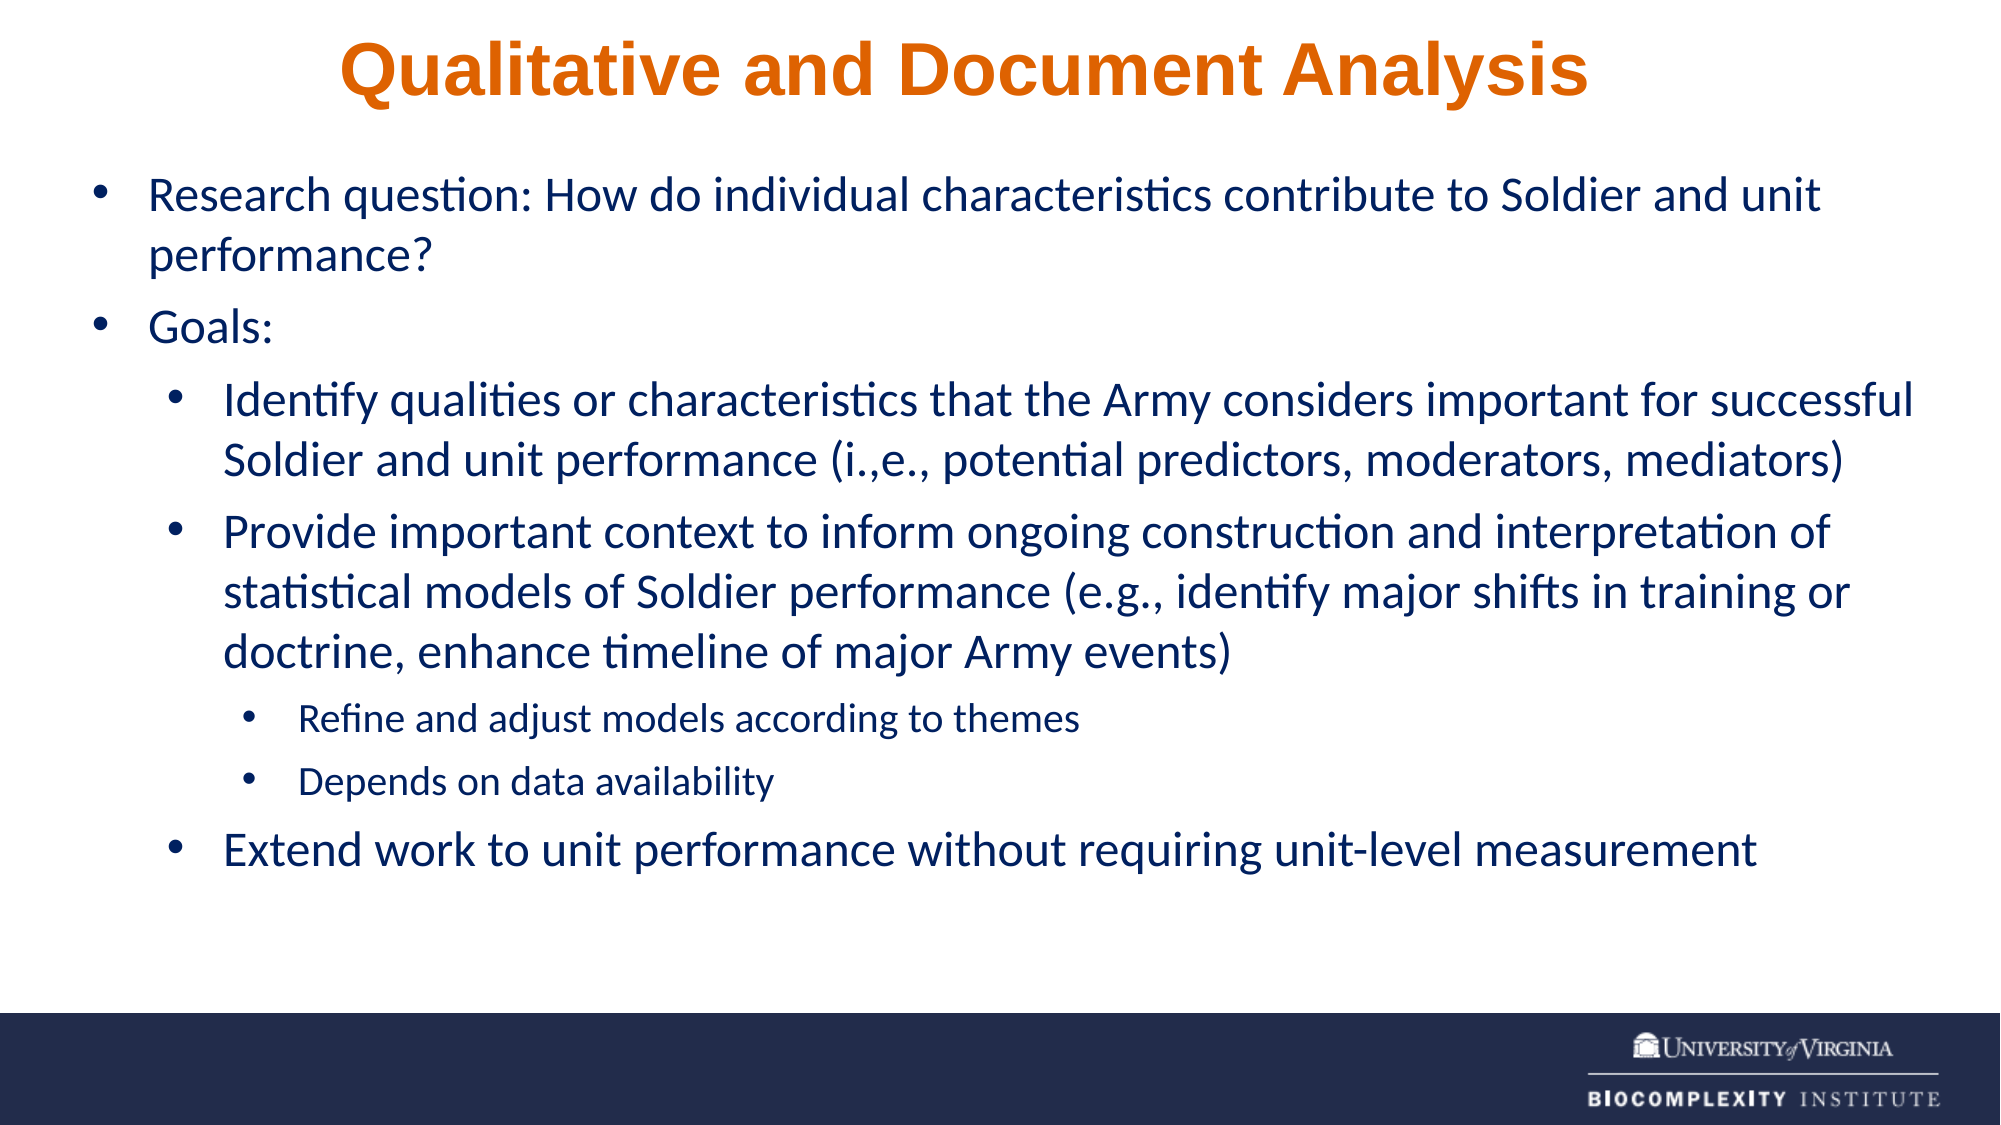

Qualitative and Document Analysis
Research question: How do individual characteristics contribute to Soldier and unit performance?
Goals:
Identify qualities or characteristics that the Army considers important for successful Soldier and unit performance (i.,e., potential predictors, moderators, mediators)
Provide important context to inform ongoing construction and interpretation of statistical models of Soldier performance (e.g., identify major shifts in training or doctrine, enhance timeline of major Army events)
Refine and adjust models according to themes
Depends on data availability
Extend work to unit performance without requiring unit-level measurement